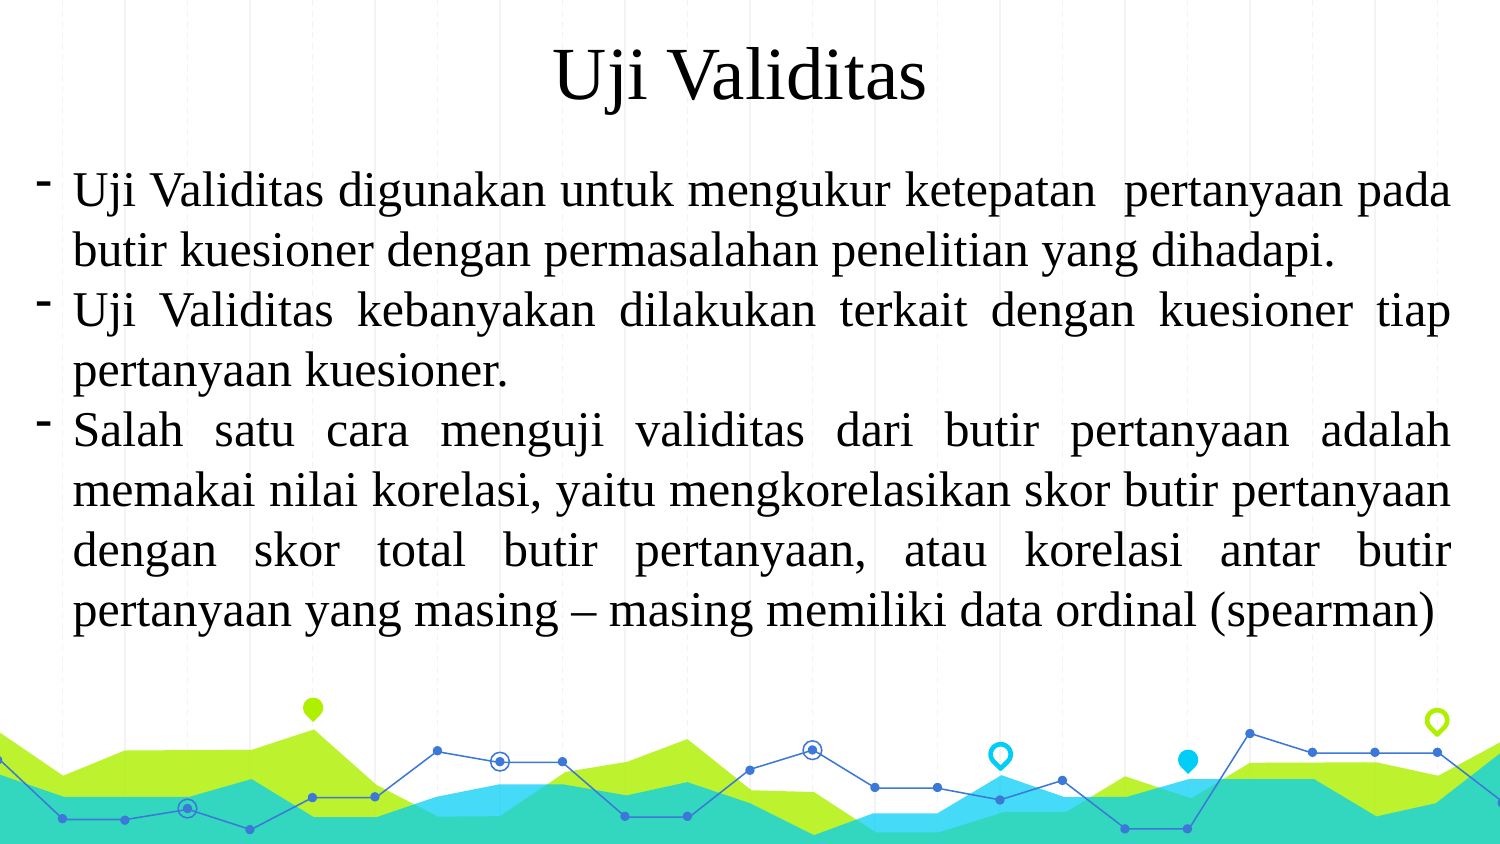

Uji Validitas
Uji Validitas digunakan untuk mengukur ketepatan  pertanyaan pada butir kuesioner dengan permasalahan penelitian yang dihadapi.
Uji Validitas kebanyakan dilakukan terkait dengan kuesioner tiap pertanyaan kuesioner.
Salah satu cara menguji validitas dari butir pertanyaan adalah memakai nilai korelasi, yaitu mengkorelasikan skor butir pertanyaan dengan skor total butir pertanyaan, atau korelasi antar butir pertanyaan yang masing – masing memiliki data ordinal (spearman)